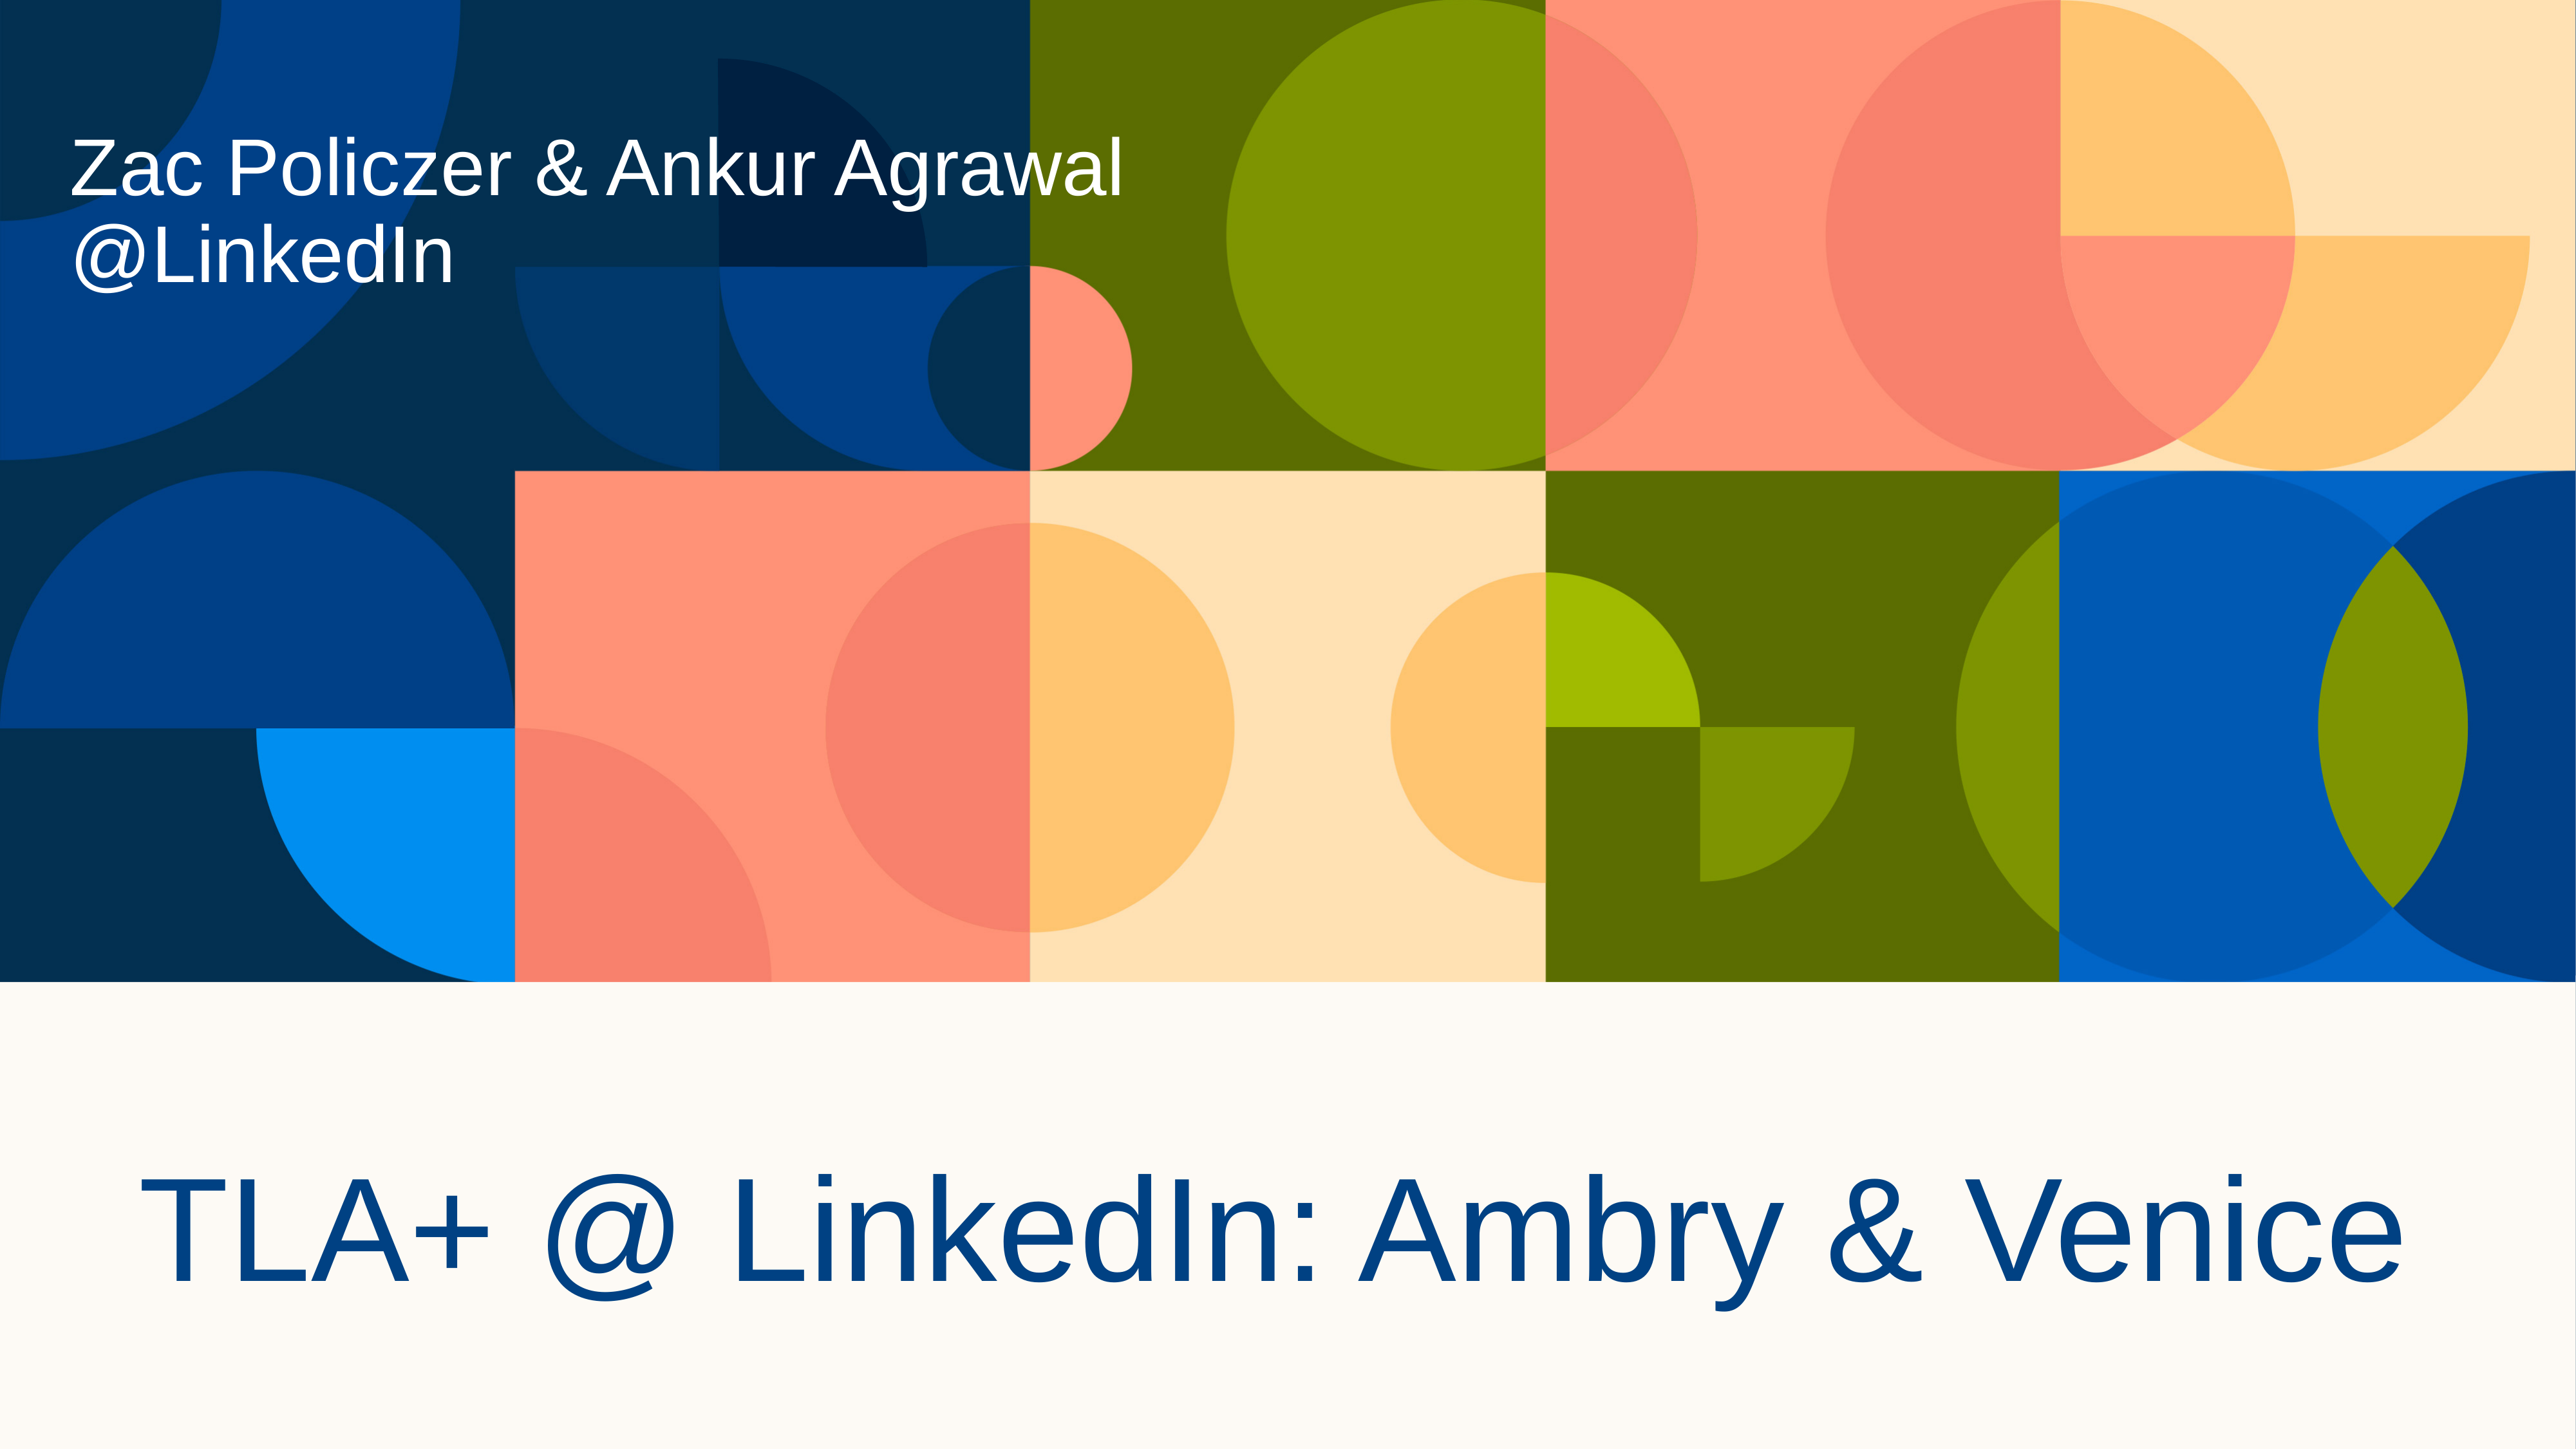

Zac Policzer & Ankur Agrawal
@LinkedIn
# TLA+ @ LinkedIn: Ambry & Venice